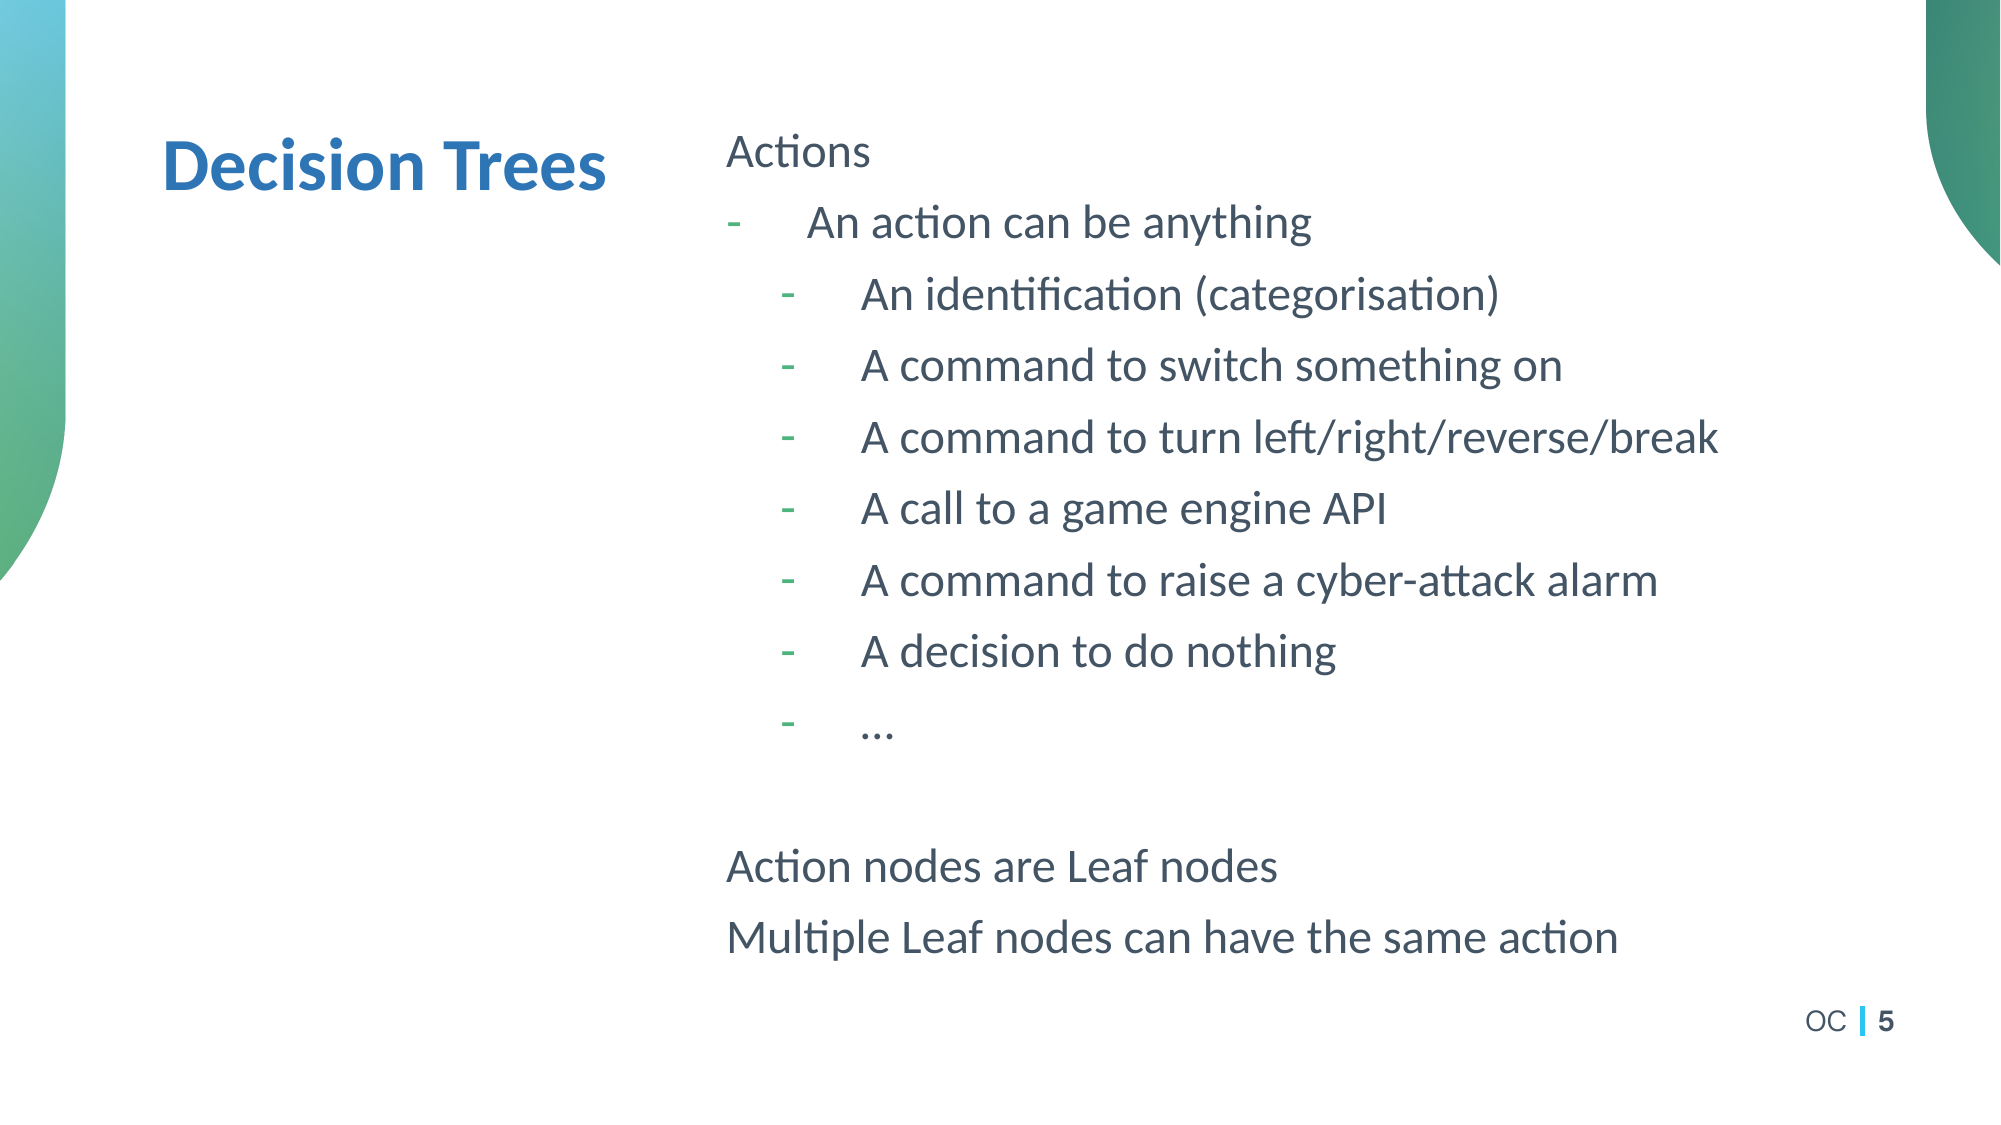

# Decision Trees
Actions
An action can be anything
An identification (categorisation)
A command to switch something on
A command to turn left/right/reverse/break
A call to a game engine API
A command to raise a cyber-attack alarm
A decision to do nothing
…

Action nodes are Leaf nodes
Multiple Leaf nodes can have the same action
OC
5